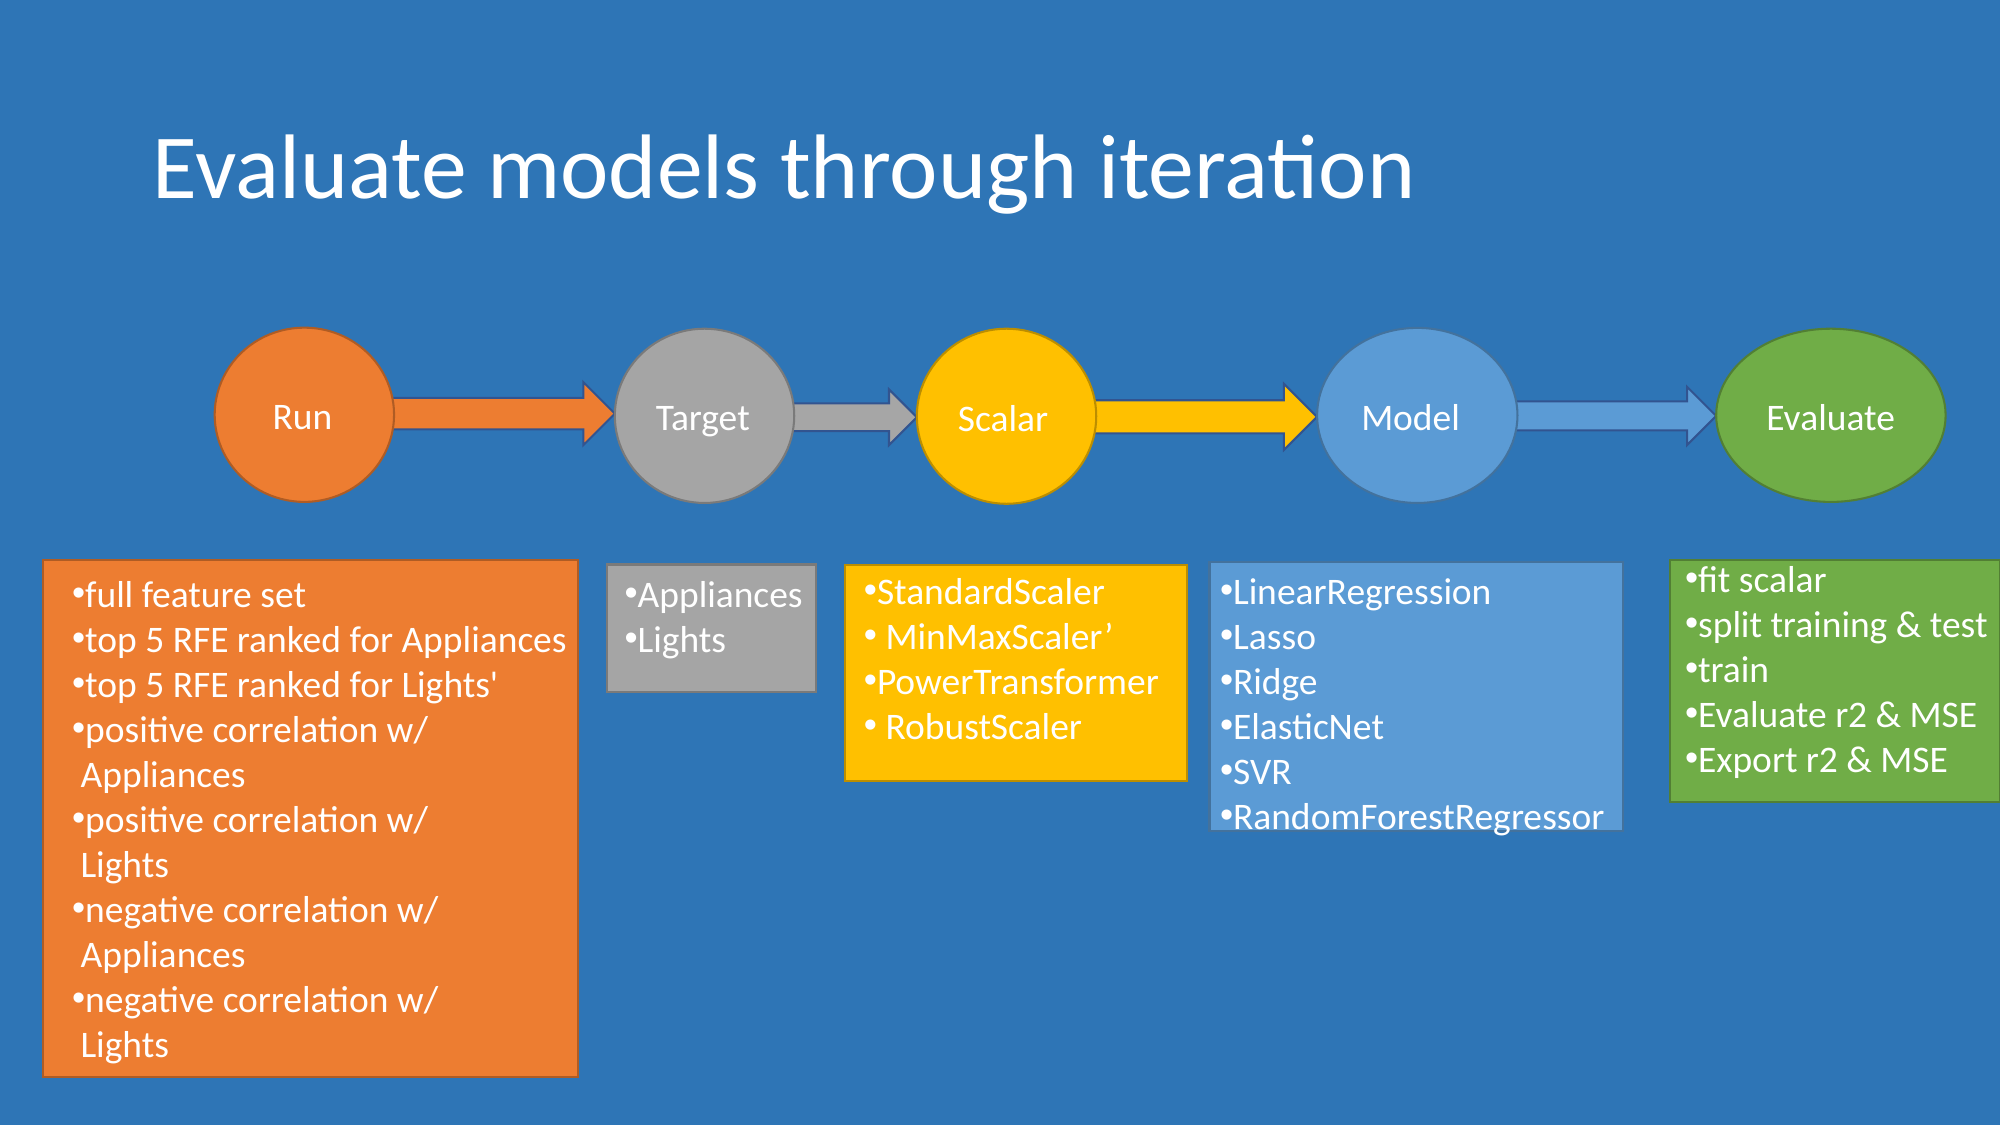

# Evaluate models through iteration

  Run

Model

Target

Scalar

Evaluate

fit scalar
split training & test
train
Evaluate r2 & MSE
Export r2 & MSE
StandardScaler
 MinMaxScaler’
PowerTransformer
 RobustScaler
LinearRegression
Lasso
Ridge
ElasticNet
SVR
RandomForestRegressor

full feature set
top 5 RFE ranked for Appliances
top 5 RFE ranked for Lights'
positive correlation w/
 Appliances
positive correlation w/
 Lights
negative correlation w/
 Appliances
negative correlation w/
 Lights
Appliances
Lights